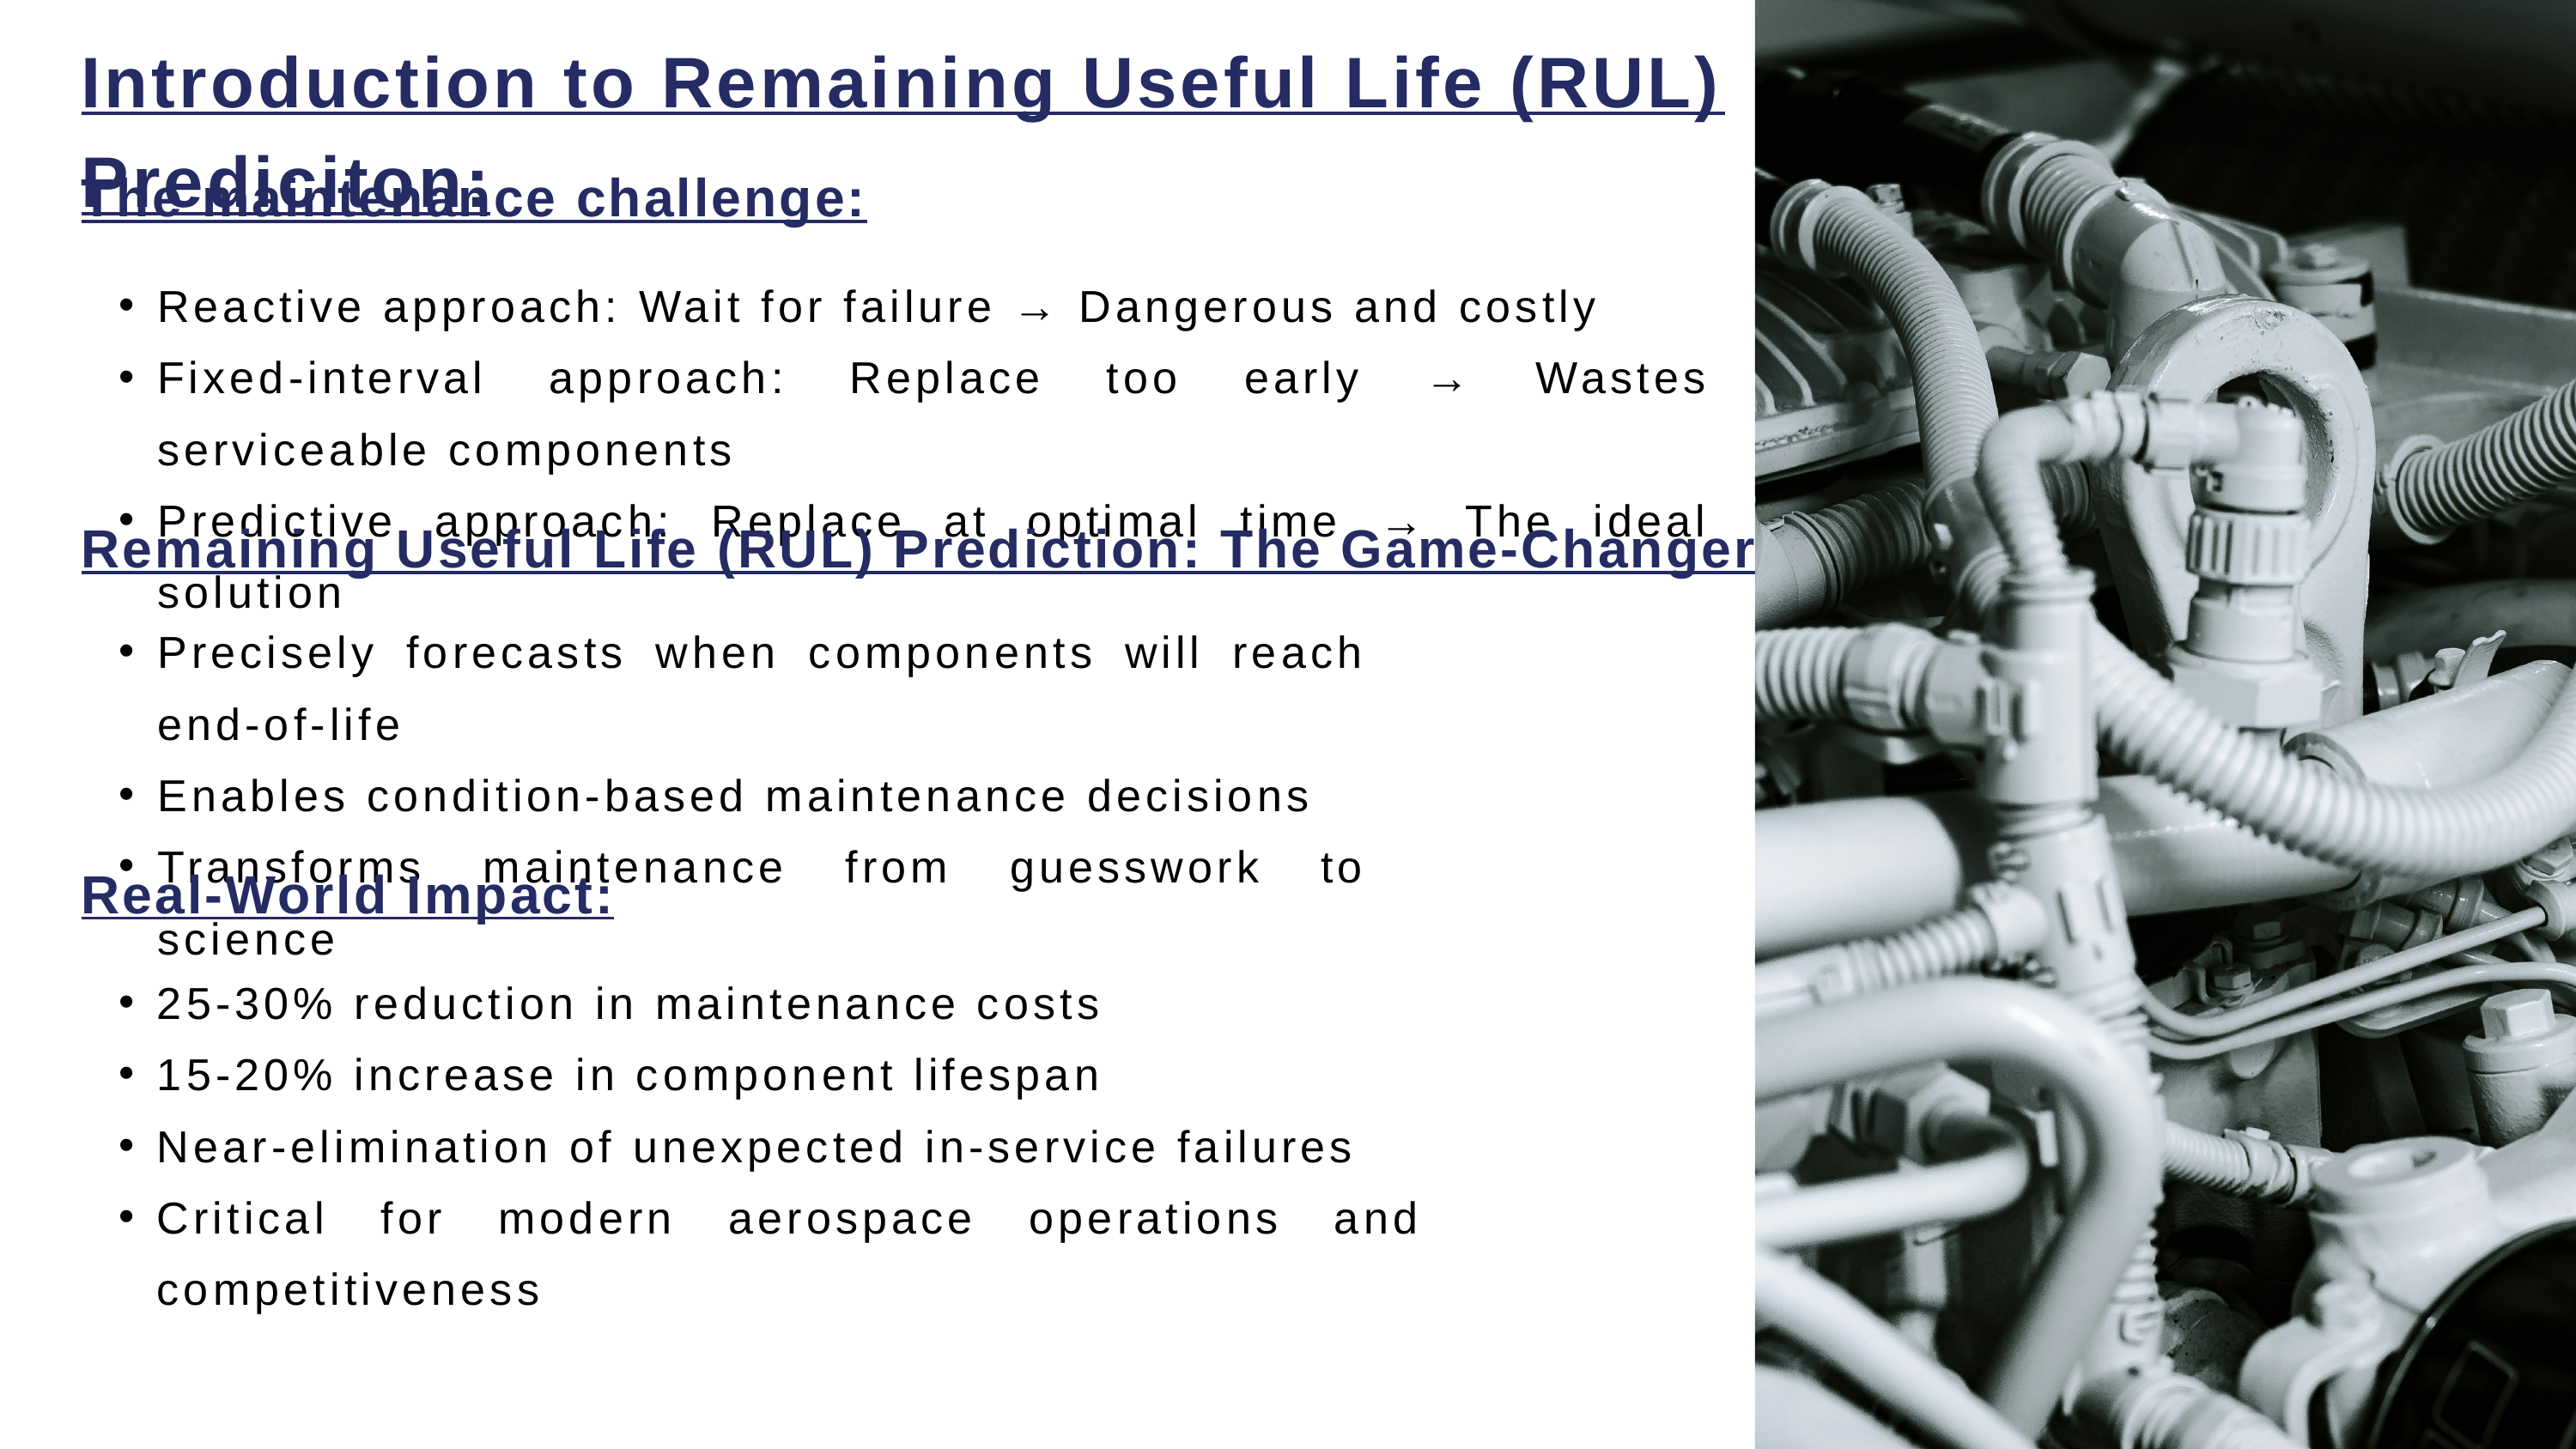

Introduction to Remaining Useful Life (RUL) Prediciton:
The maintenance challenge:
Reactive approach: Wait for failure → Dangerous and costly
Fixed-interval approach: Replace too early → Wastes serviceable components
Predictive approach: Replace at optimal time → The ideal solution
Remaining Useful Life (RUL) Prediction: The Game-Changer:
Precisely forecasts when components will reach end-of-life
Enables condition-based maintenance decisions
Transforms maintenance from guesswork to science
Real-World Impact:
25-30% reduction in maintenance costs
15-20% increase in component lifespan
Near-elimination of unexpected in-service failures
Critical for modern aerospace operations and competitiveness